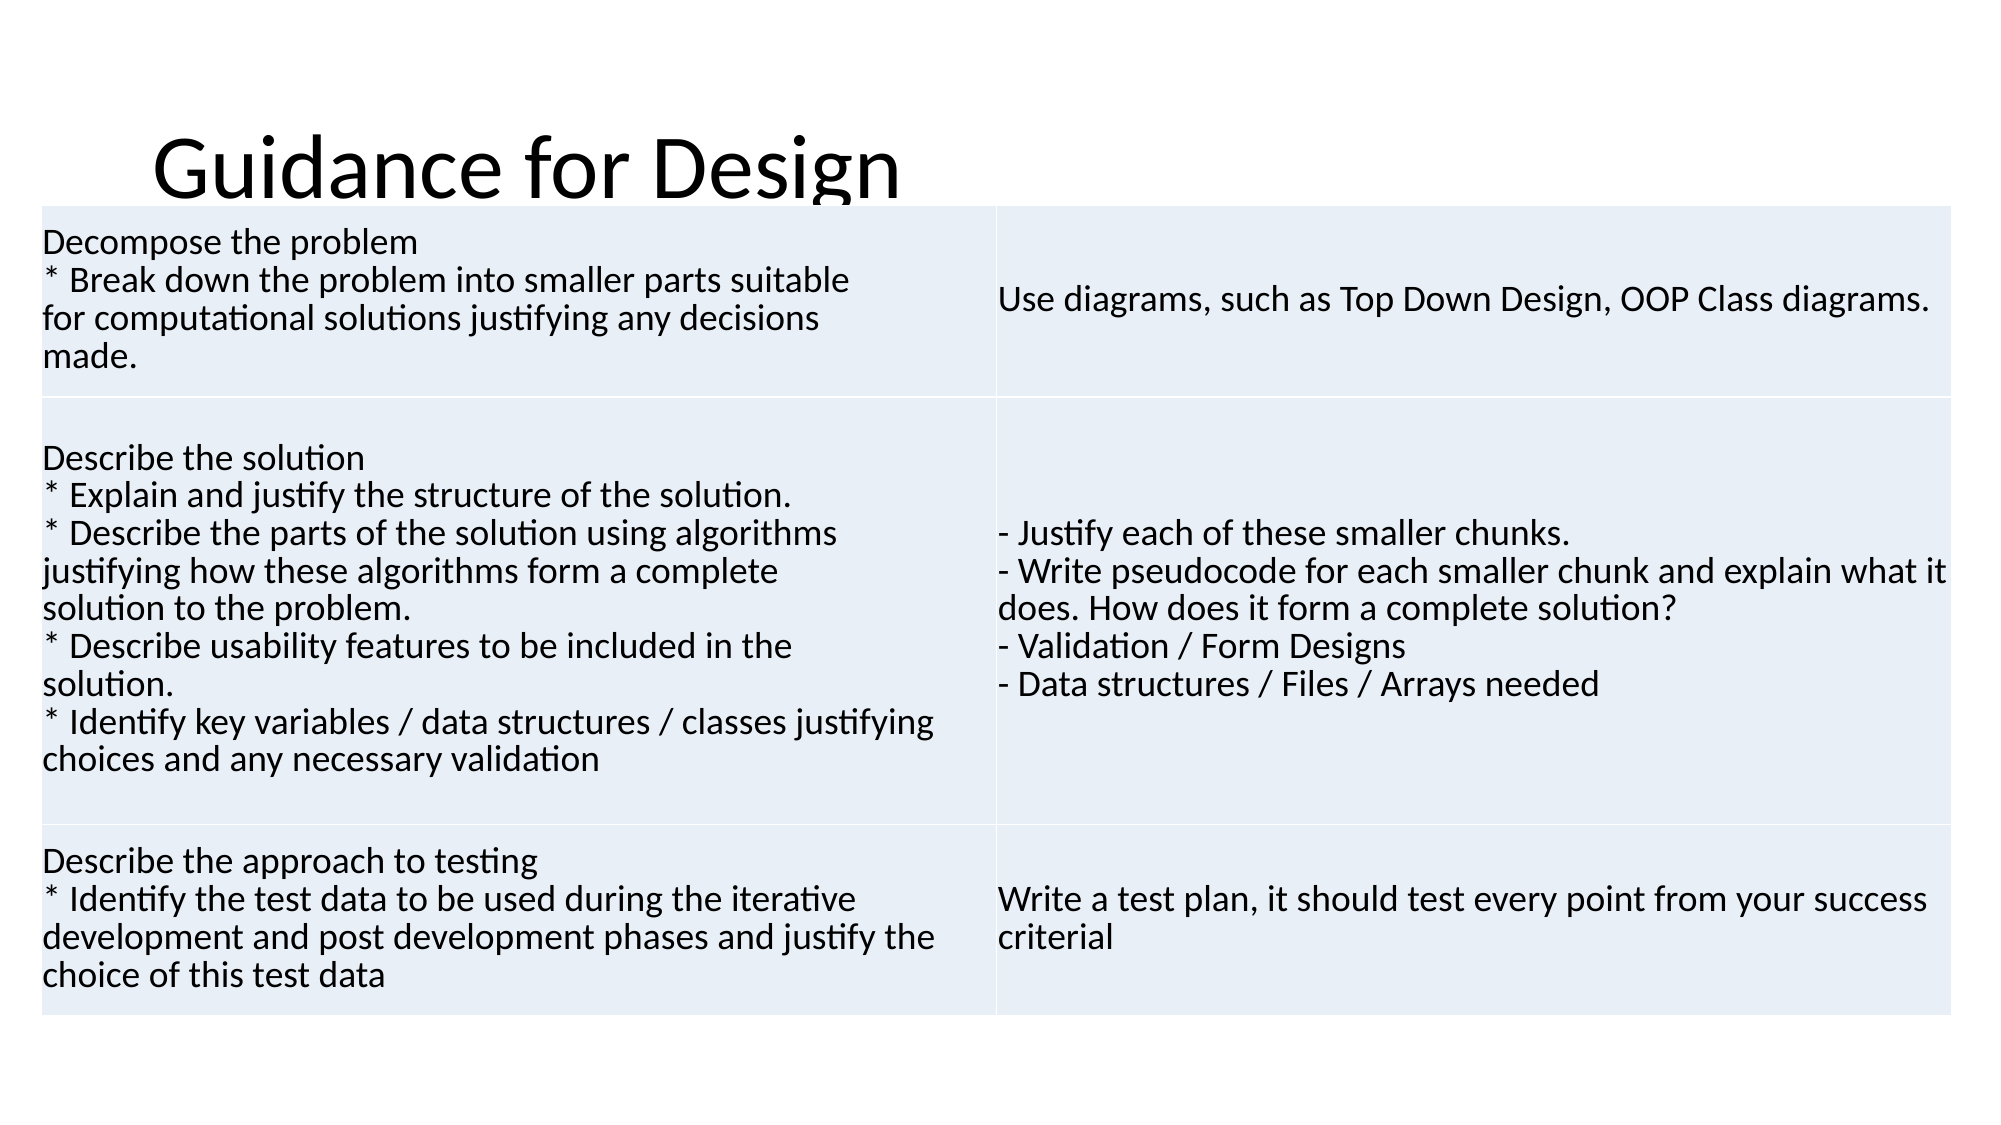

# Guidance for Design
| Decompose the problem \* Break down the problem into smaller parts suitable for computational solutions justifying any decisions made. | Use diagrams, such as Top Down Design, OOP Class diagrams. |
| --- | --- |
| Describe the solution \* Explain and justify the structure of the solution. \* Describe the parts of the solution using algorithms justifying how these algorithms form a complete solution to the problem. \* Describe usability features to be included in the solution. \* Identify key variables / data structures / classes justifying choices and any necessary validation | - Justify each of these smaller chunks. - Write pseudocode for each smaller chunk and explain what it does. How does it form a complete solution? - Validation / Form Designs - Data structures / Files / Arrays needed |
| Describe the approach to testing \* Identify the test data to be used during the iterative development and post development phases and justify the choice of this test data | Write a test plan, it should test every point from your success criterial |